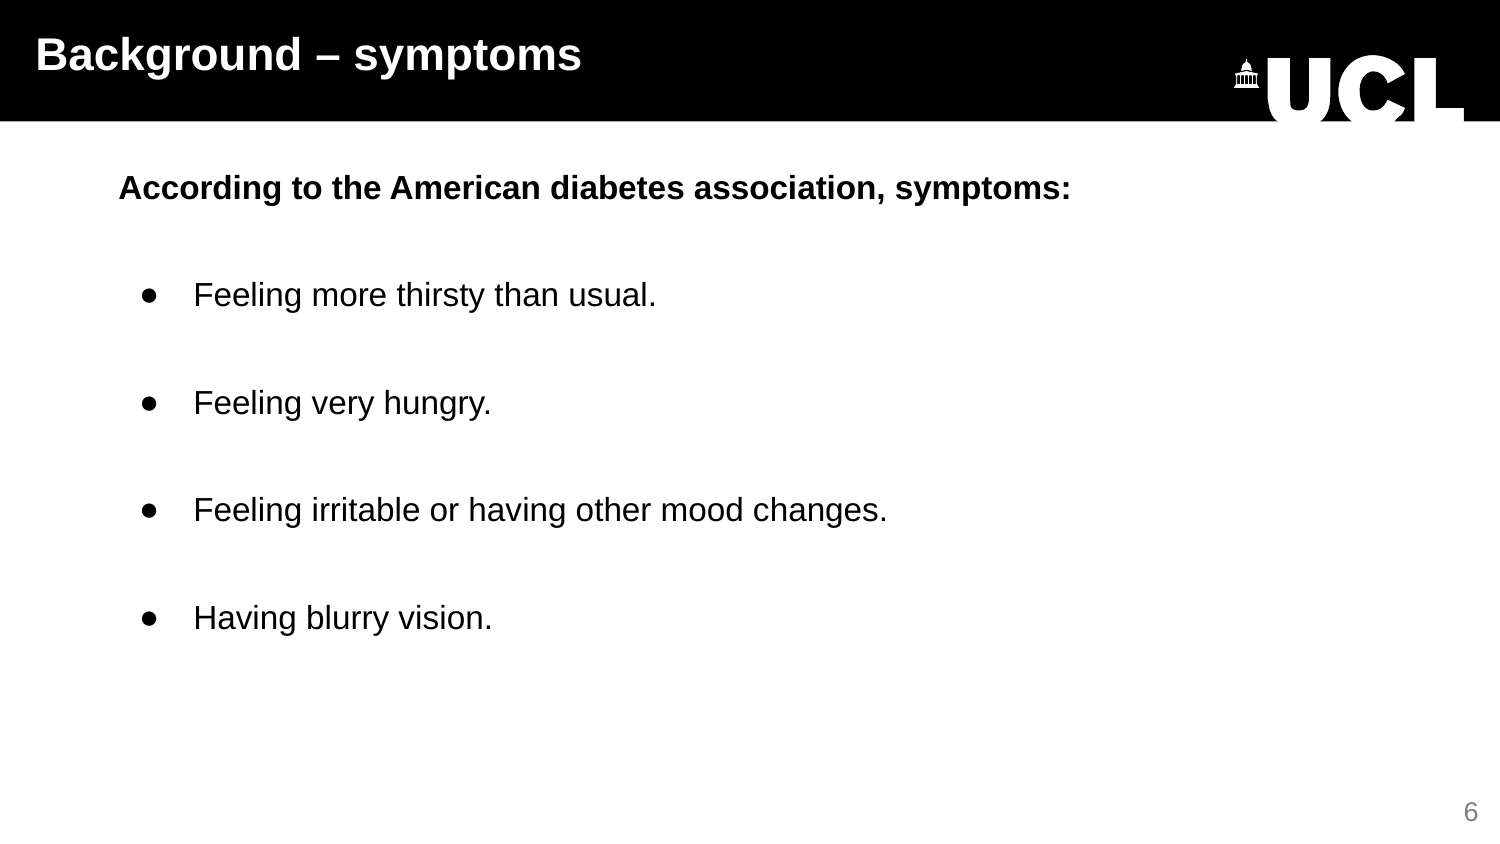

Background – symptoms
According to the American diabetes association, symptoms:

Feeling more thirsty than usual.

Feeling very hungry.

Feeling irritable or having other mood changes.

Having blurry vision.

6